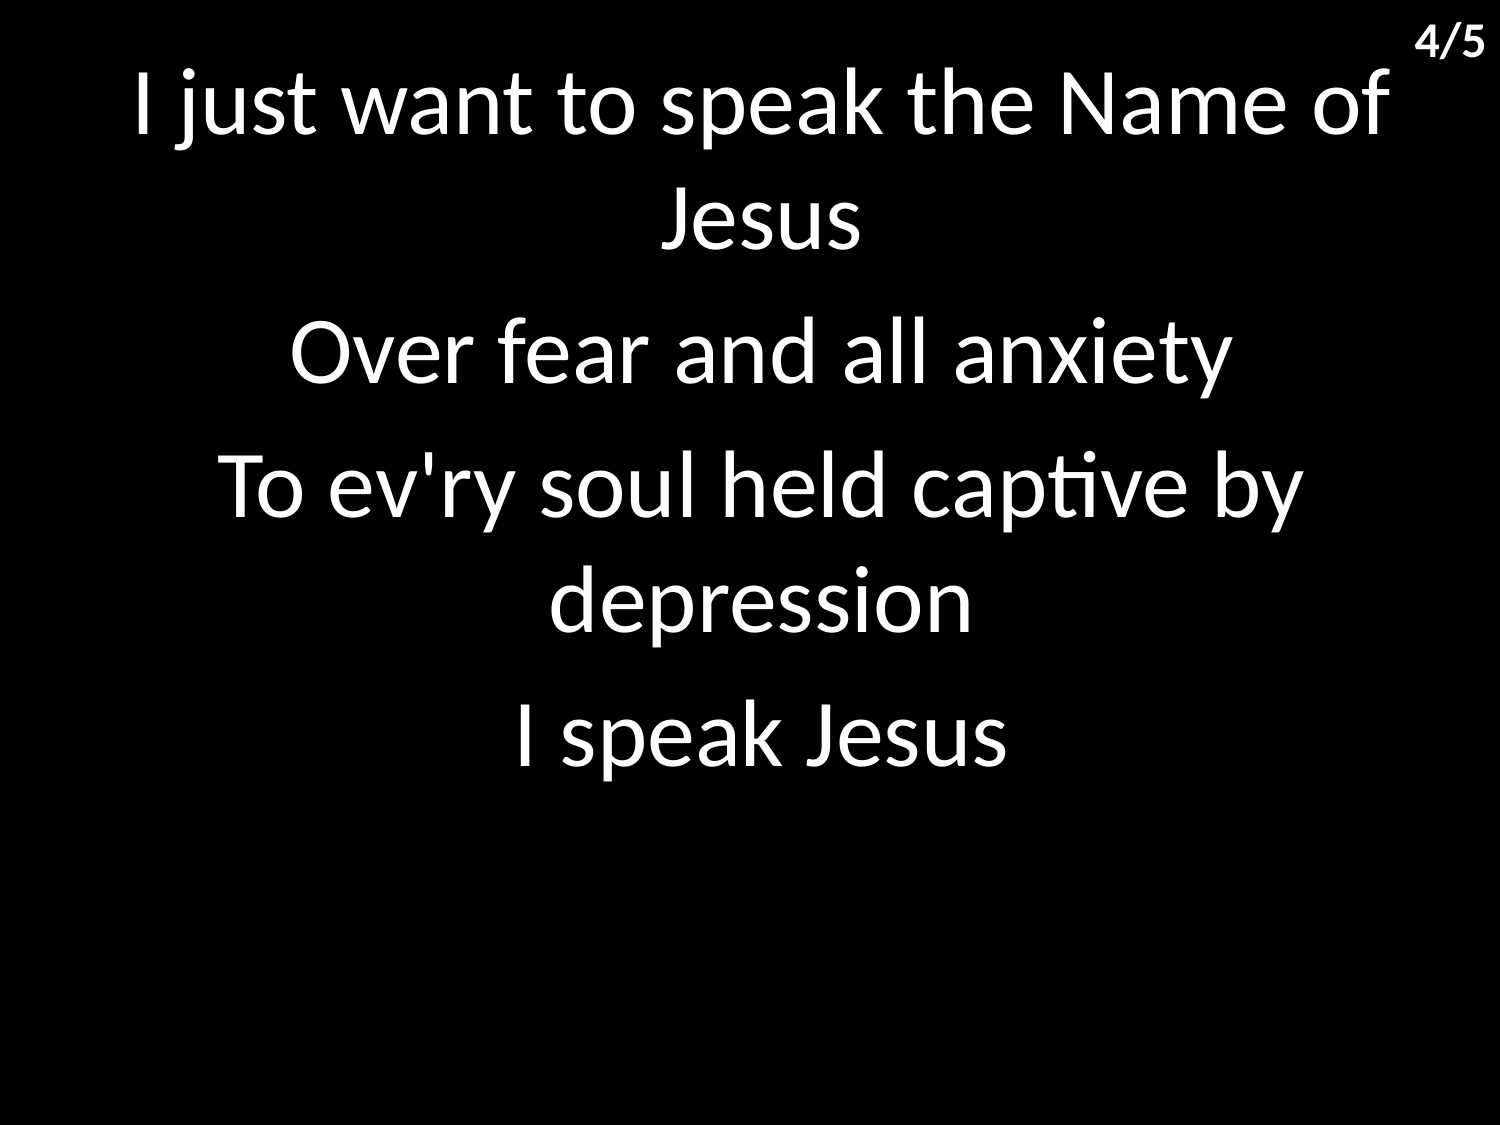

4/5
I just want to speak the Name of Jesus
Over fear and all anxiety
To ev'ry soul held captive by depression
I speak Jesus